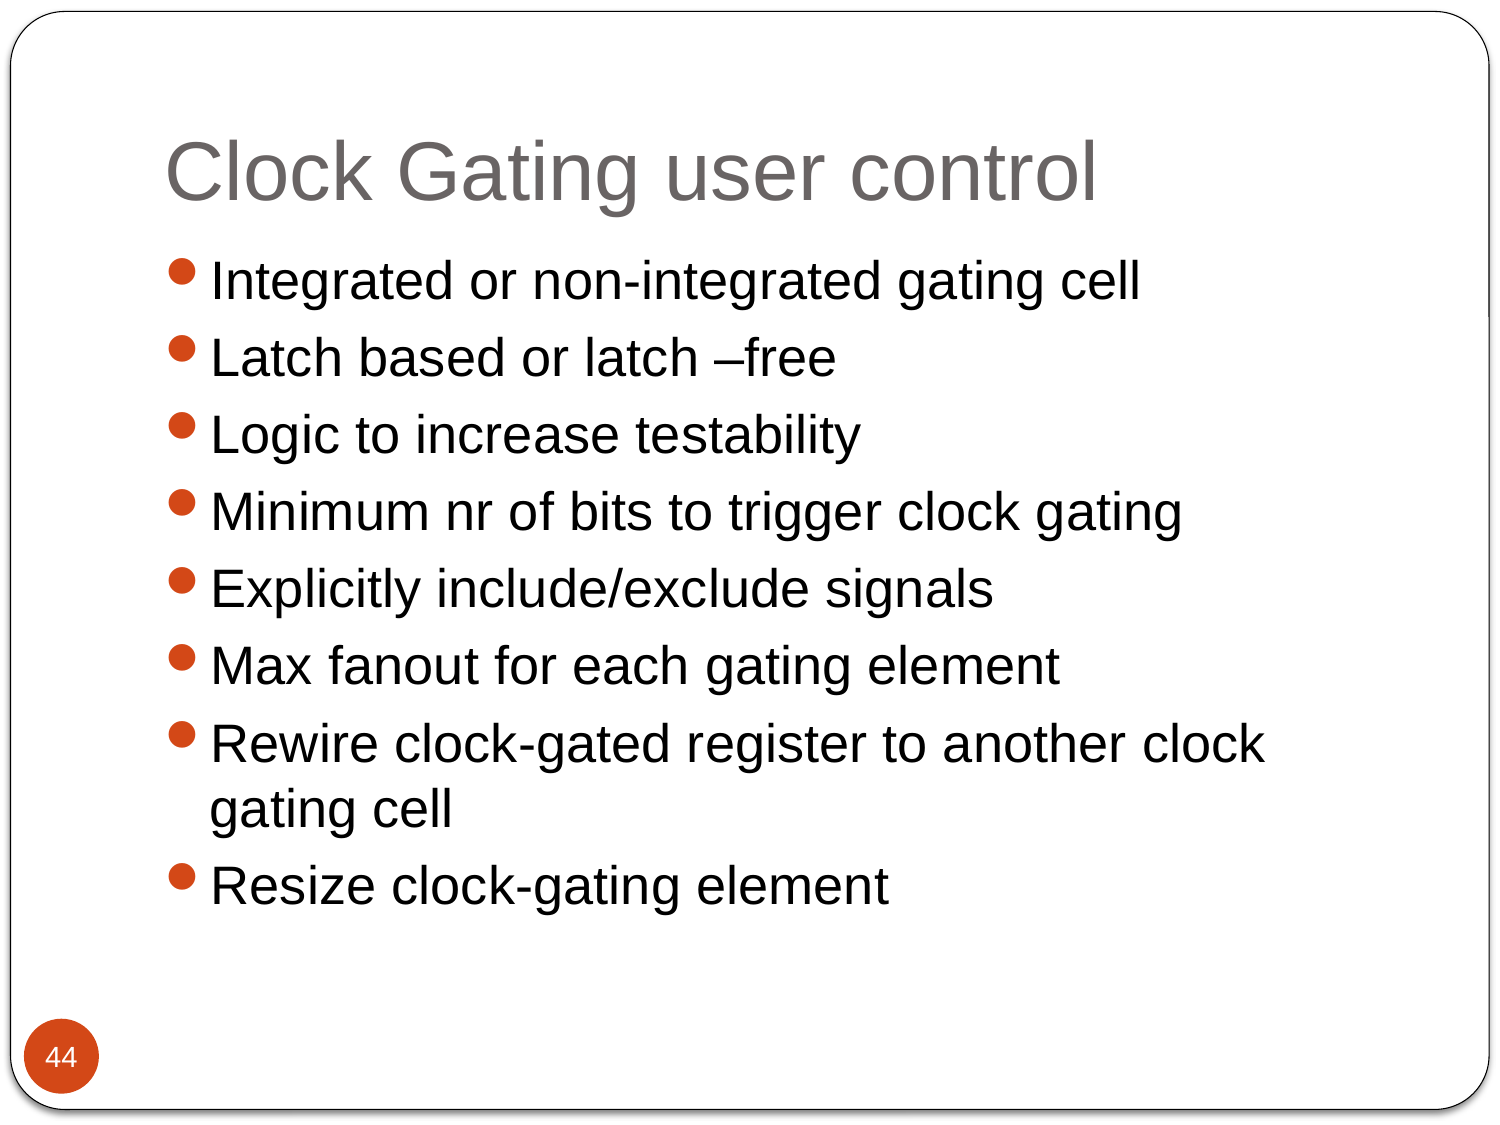

# Clock Gating user control
Integrated or non-integrated gating cell
Latch based or latch –free
Logic to increase testability
Minimum nr of bits to trigger clock gating
Explicitly include/exclude signals
Max fanout for each gating element
Rewire clock-gated register to another clock gating cell
Resize clock-gating element
44